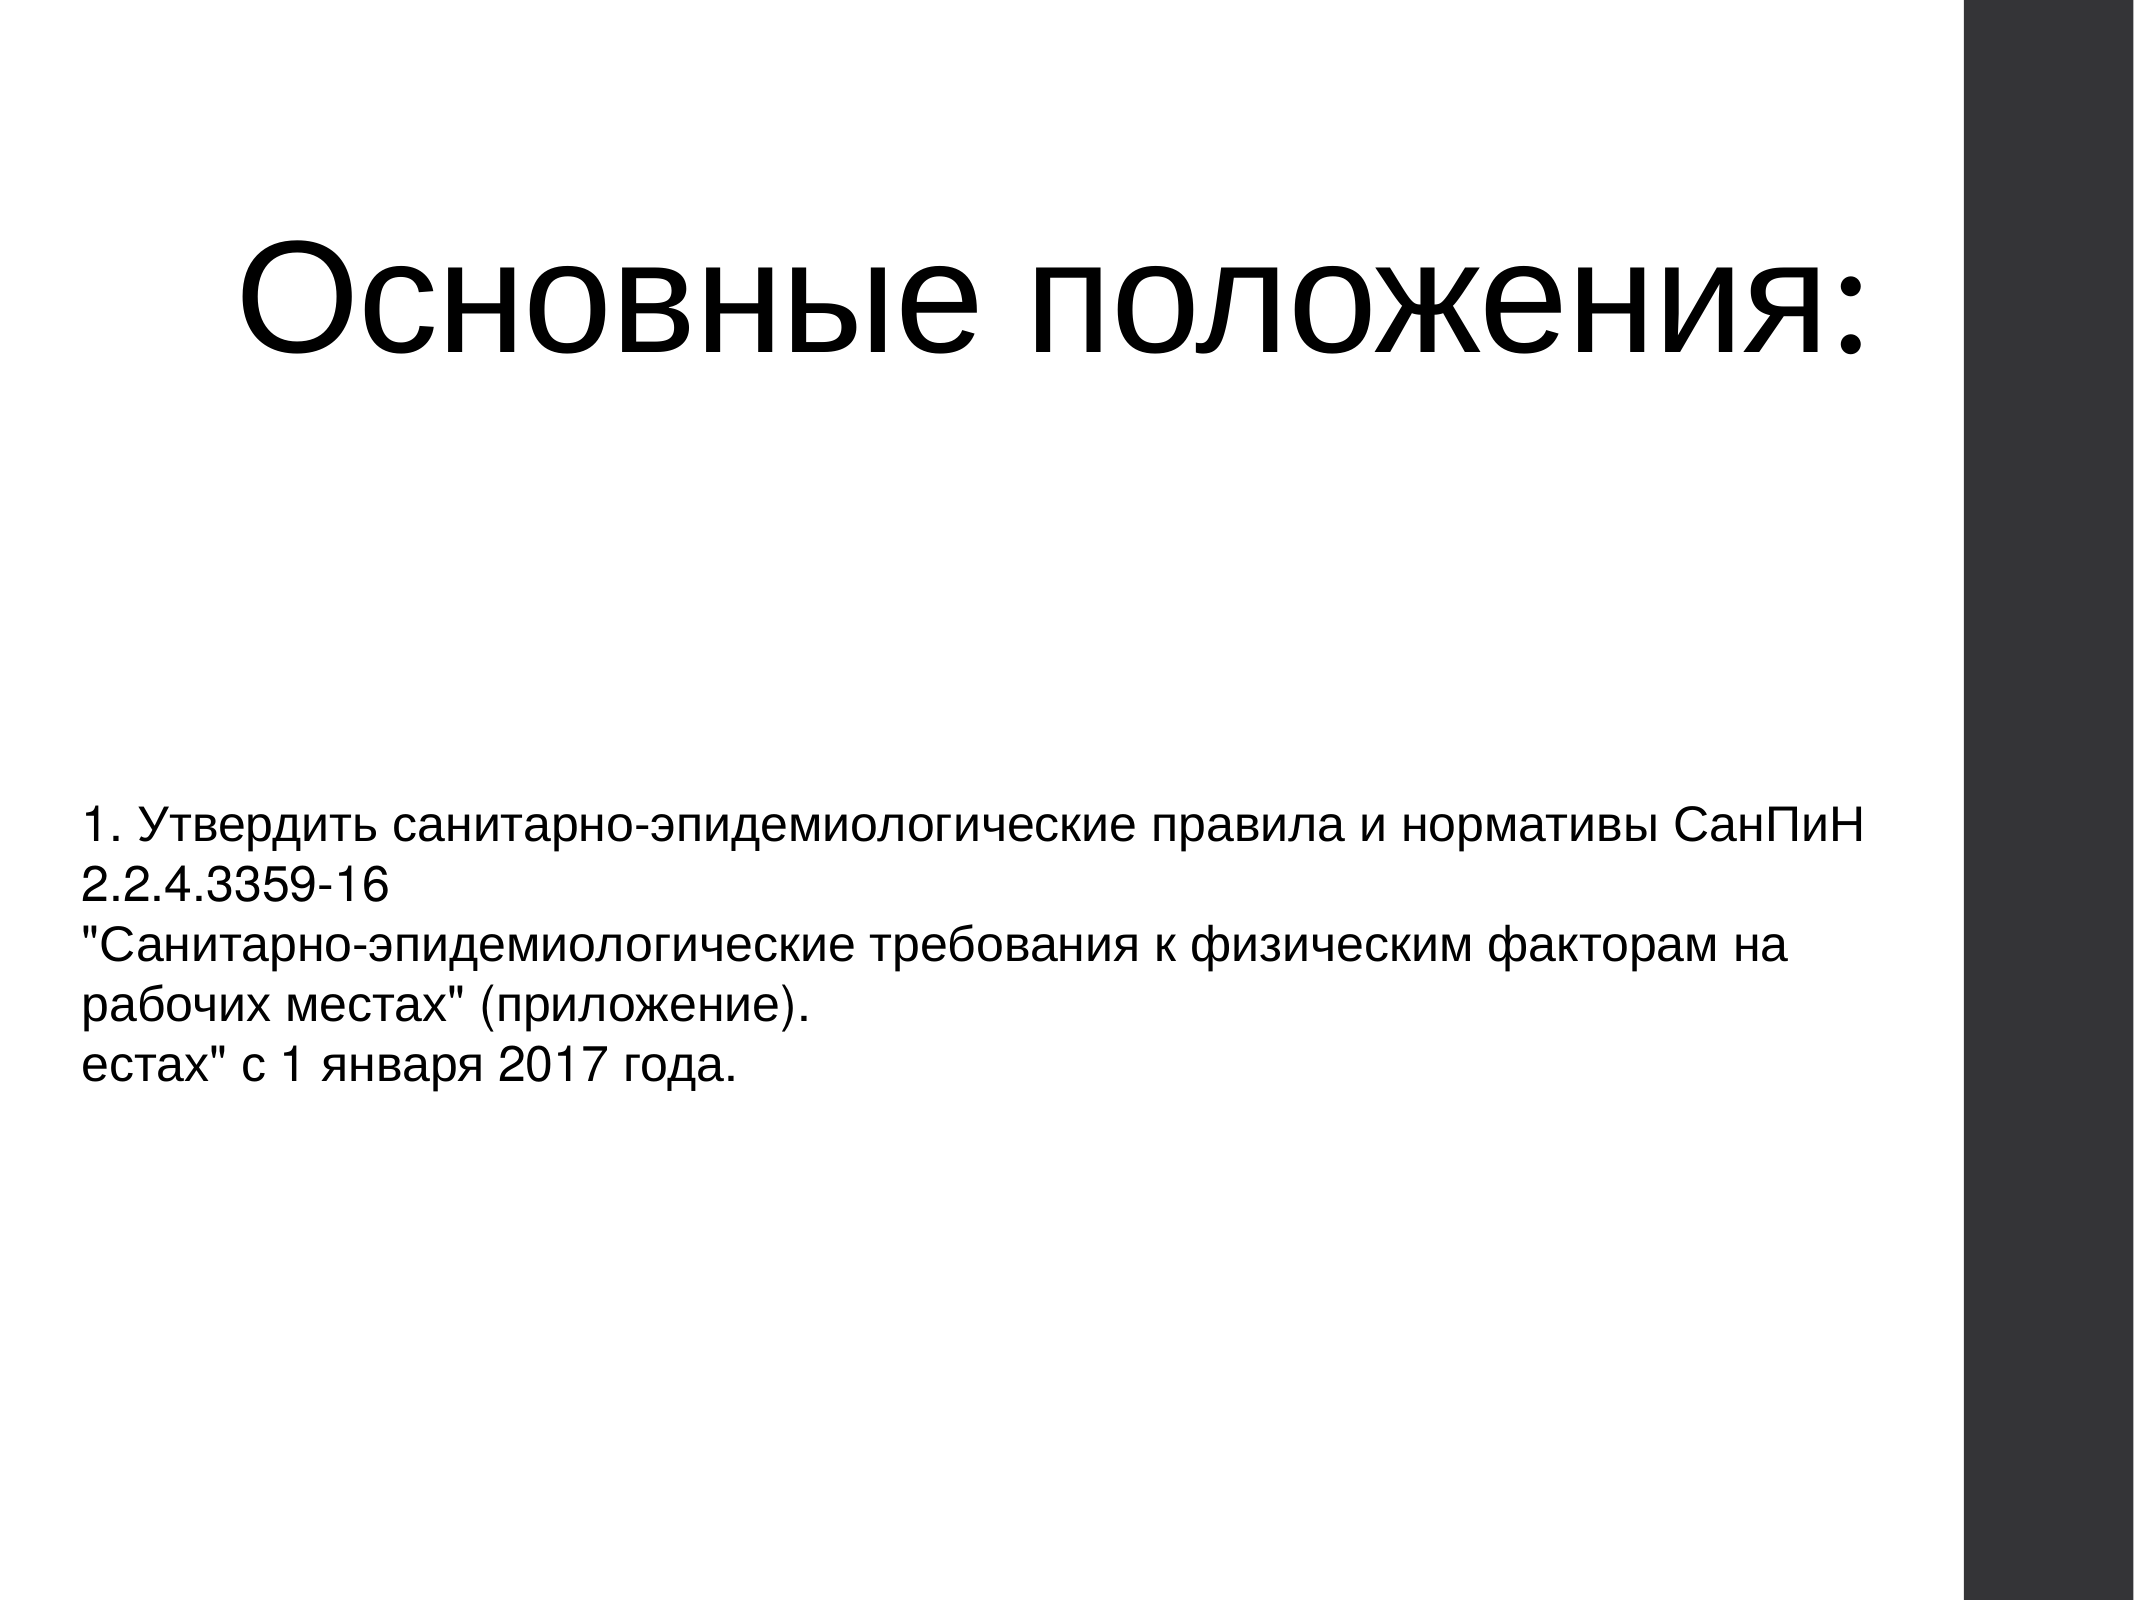

# Основные положения:
1. Утвердить санитарно-эпидемиологические правила и нормативы СанПиН 2.2.4.3359-16
"Санитарно-эпидемиологические требования к физическим факторам на рабочих местах" (приложение).
естах" с 1 января 2017 года.